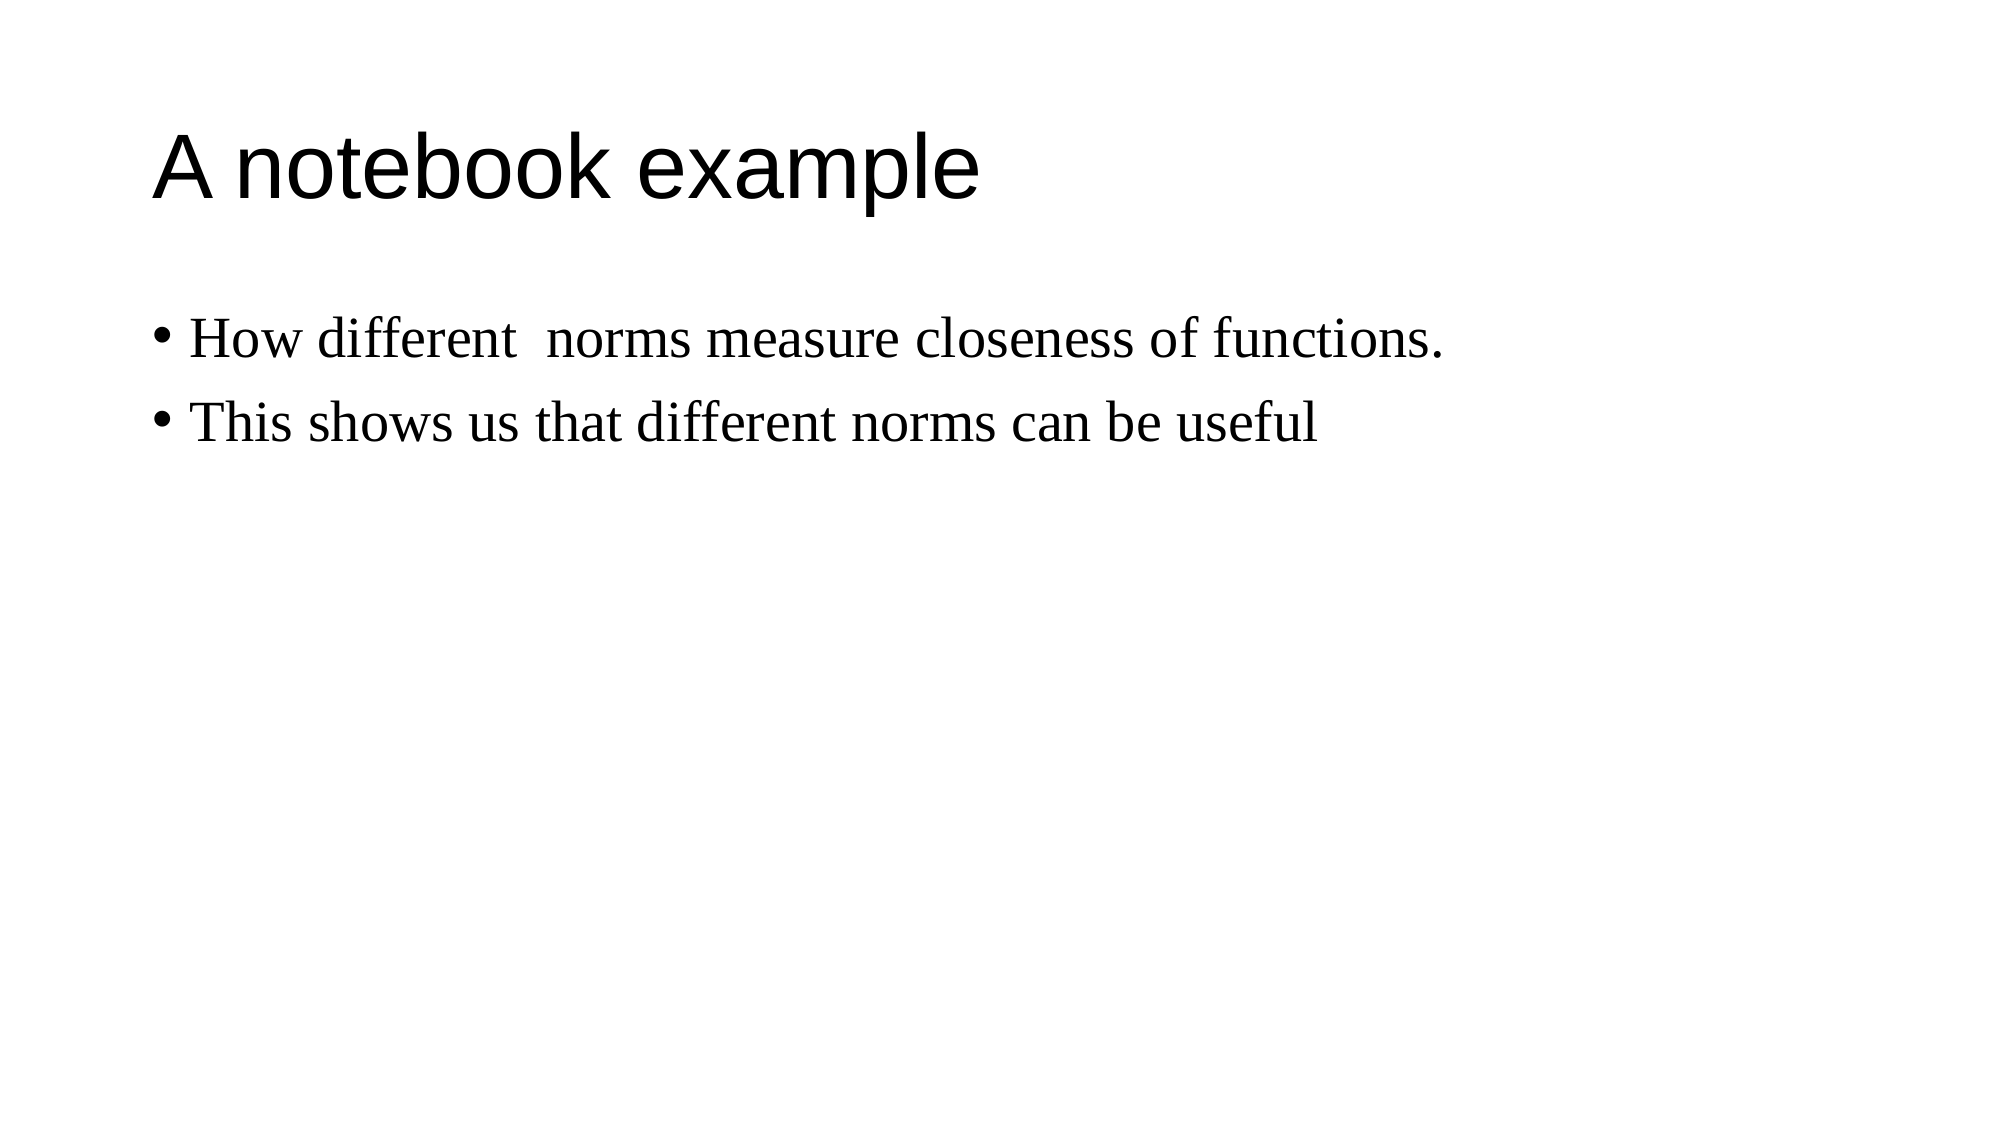

# A notebook example
How different  norms measure closeness of functions.
This shows us that different norms can be useful